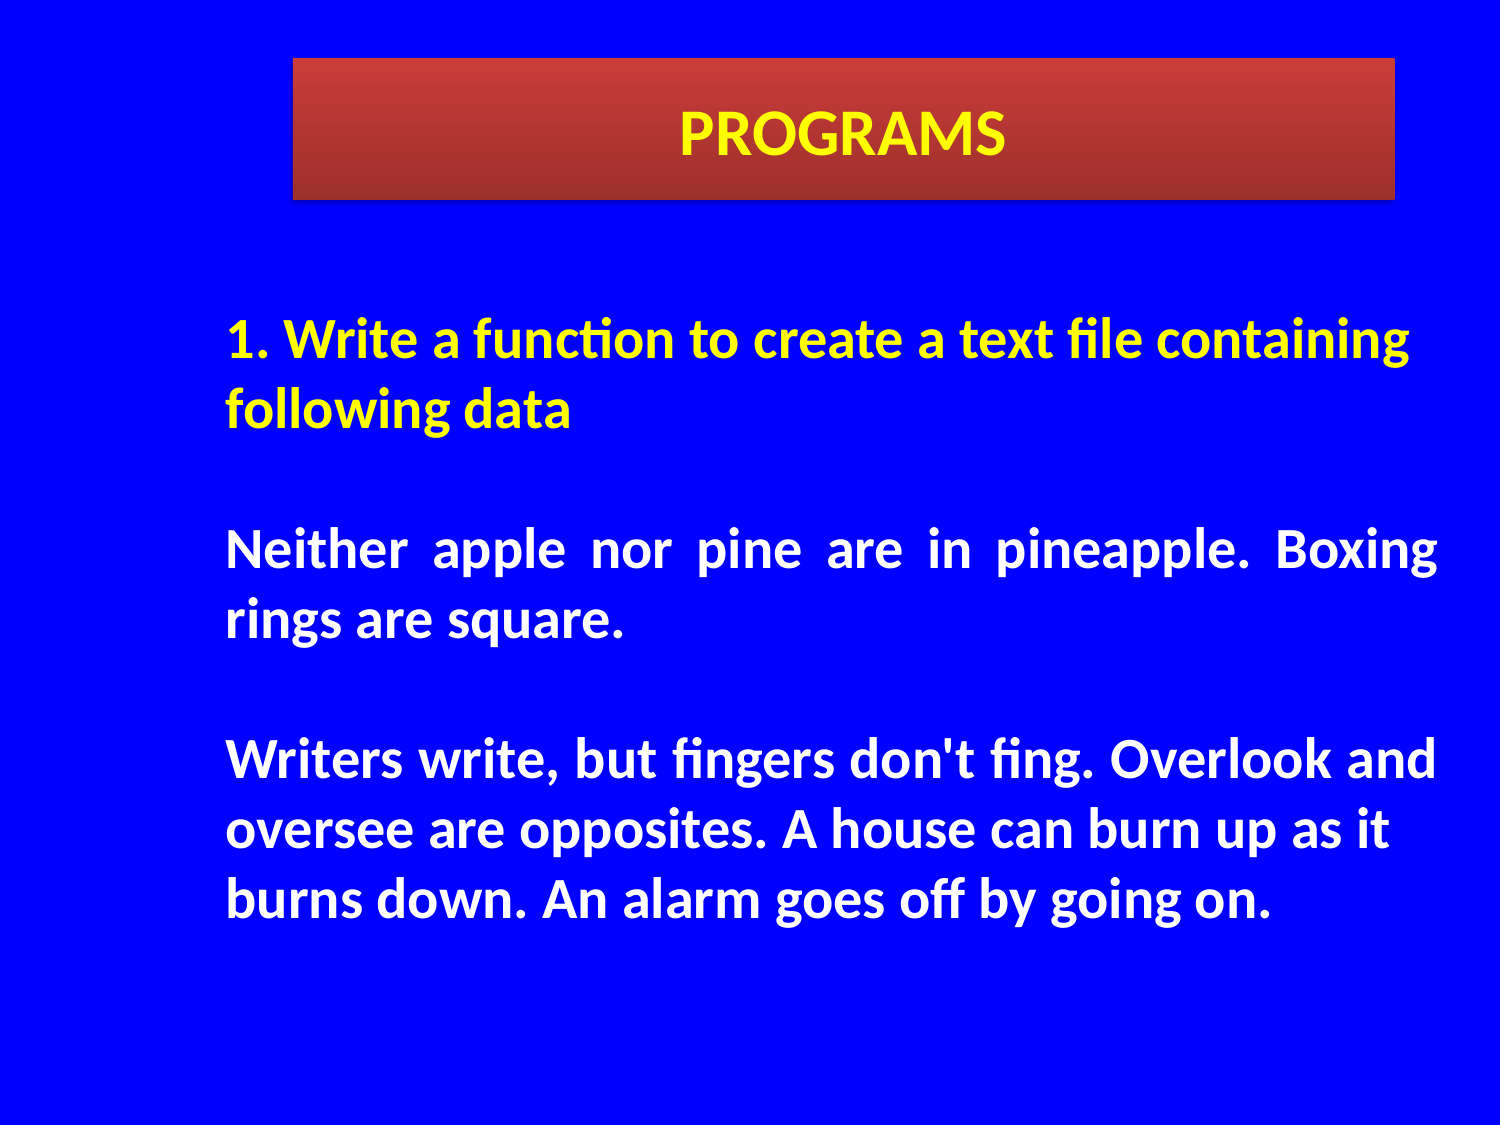

PROGRAMS
1. Write a function to create a text file containing following data

Neither apple nor pine are in pineapple. Boxing rings are square.

Writers write, but fingers don't fing. Overlook and oversee are opposites. A house can burn up as it
burns down. An alarm goes off by going on.